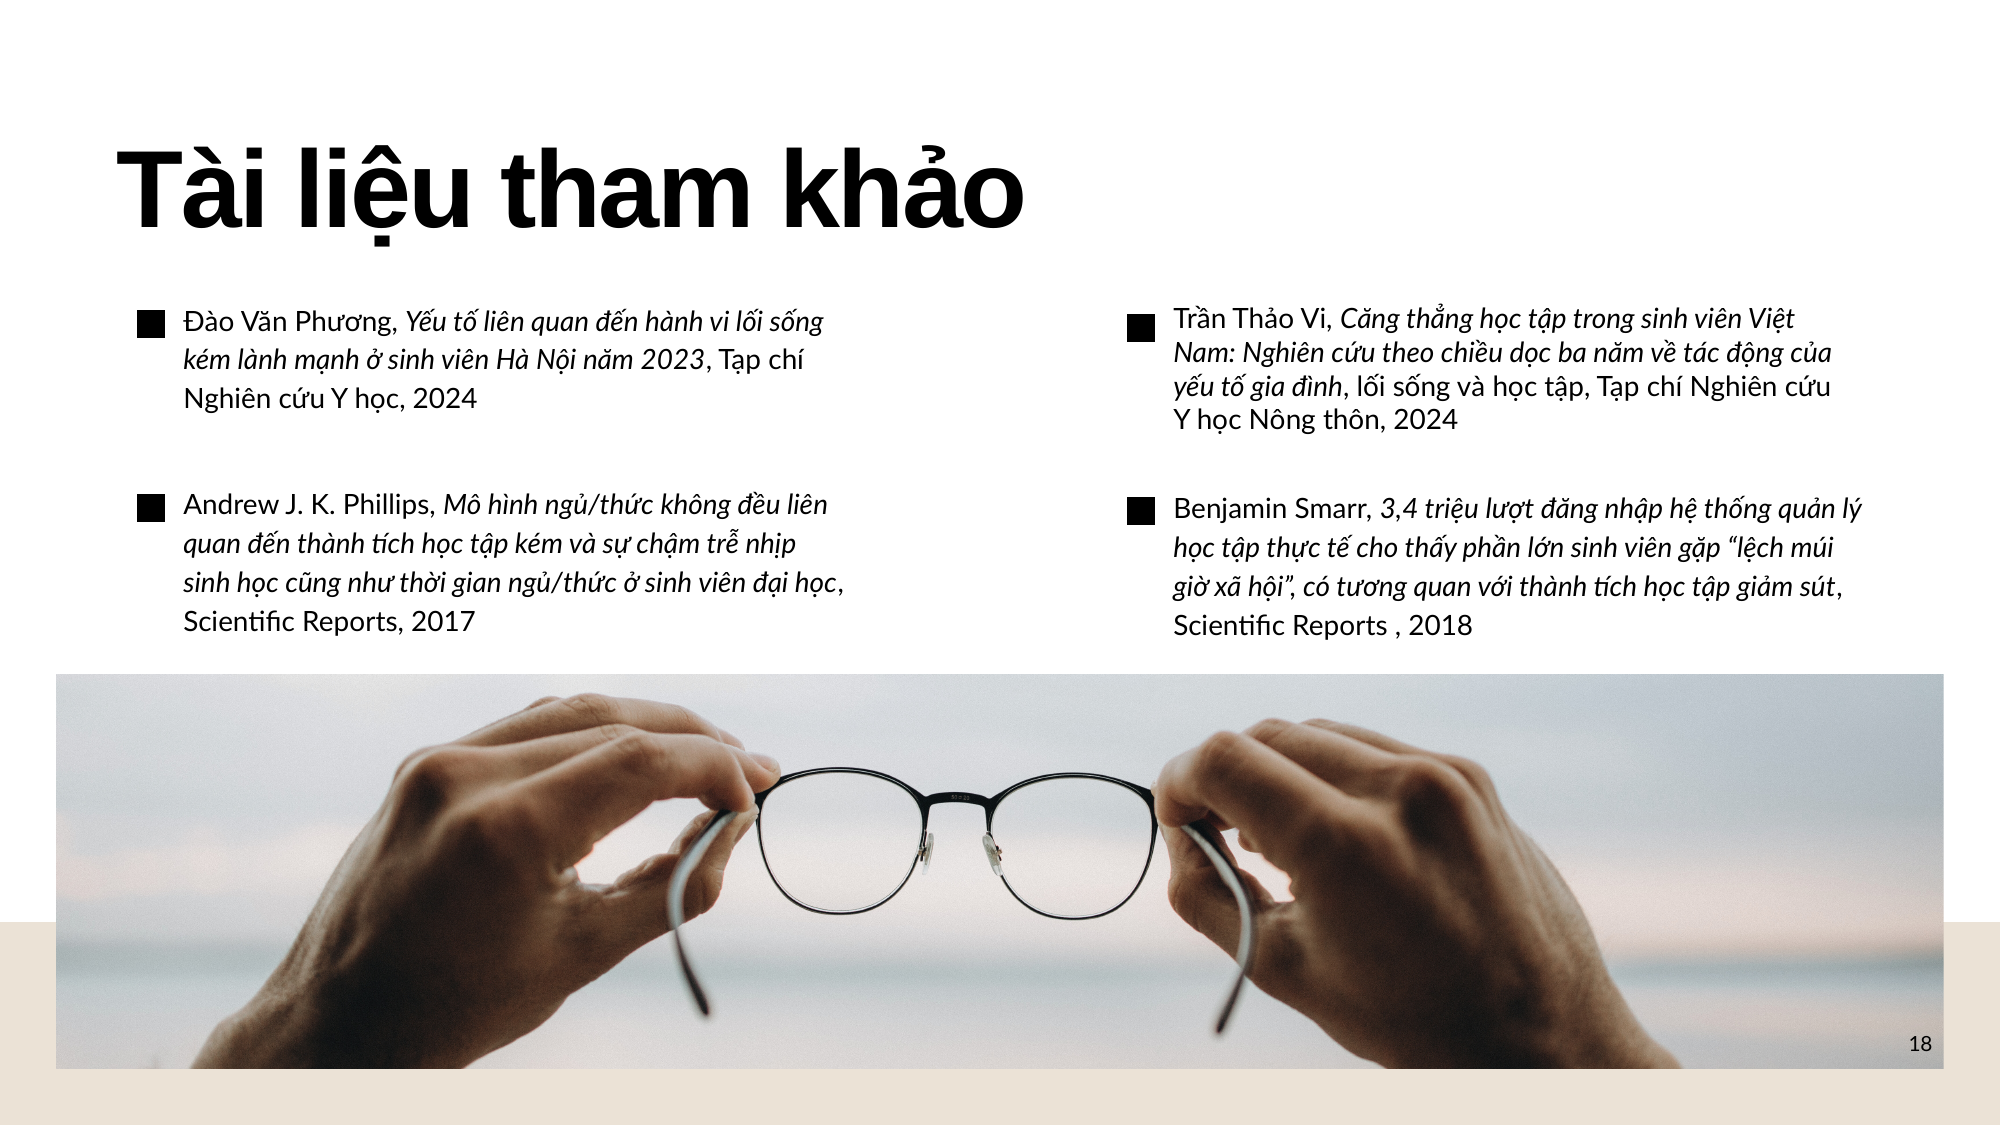

Tài liệu tham khảo
Đào Văn Phương, Yếu tố liên quan đến hành vi lối sống kém lành mạnh ở sinh viên Hà Nội năm 2023, Tạp chí Nghiên cứu Y học, 2024
Trần Thảo Vi, Căng thẳng học tập trong sinh viên Việt Nam: Nghiên cứu theo chiều dọc ba năm về tác động của yếu tố gia đình, lối sống và học tập, Tạp chí Nghiên cứu Y học Nông thôn, 2024

Andrew J. K. Phillips, Mô hình ngủ/thức không đều liên quan đến thành tích học tập kém và sự chậm trễ nhịp sinh học cũng như thời gian ngủ/thức ở sinh viên đại học, Scientific Reports, 2017

Benjamin Smarr, 3,4 triệu lượt đăng nhập hệ thống quản lý học tập thực tế cho thấy phần lớn sinh viên gặp “lệch múi giờ xã hội”, có tương quan với thành tích học tập giảm sút, Scientific Reports , 2018

18